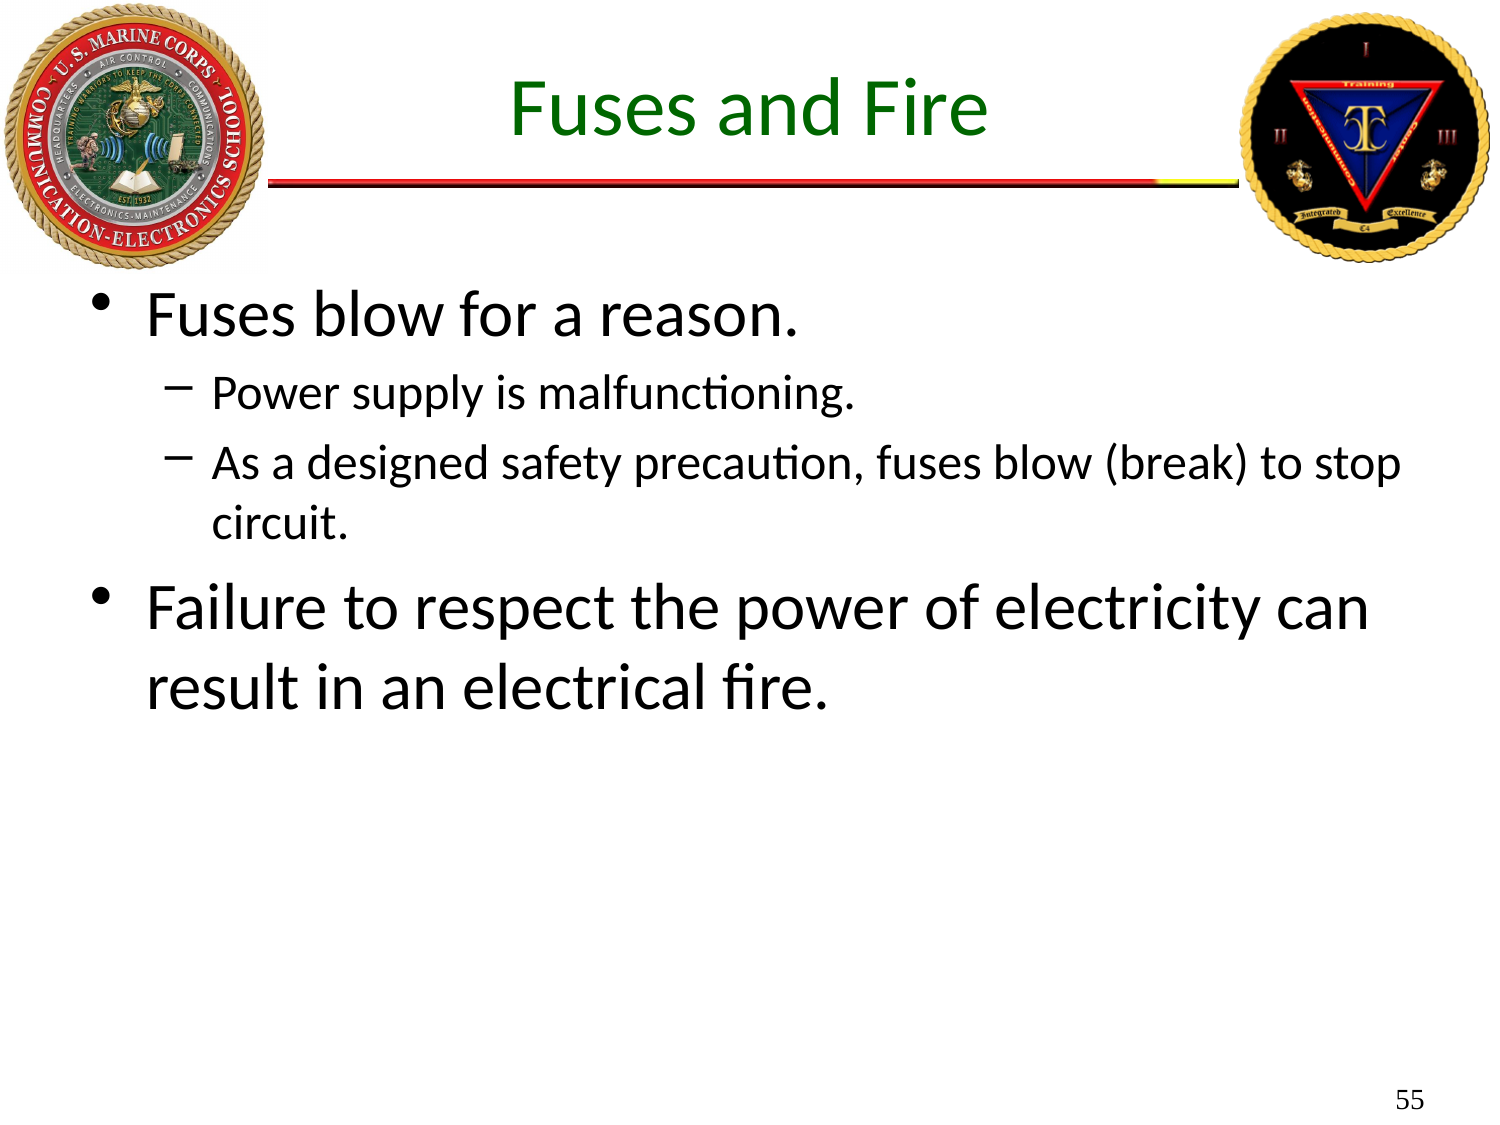

# Fuses and Fire
Fuses blow for a reason.
Power supply is malfunctioning.
As a designed safety precaution, fuses blow (break) to stop circuit.
Failure to respect the power of electricity can result in an electrical fire.